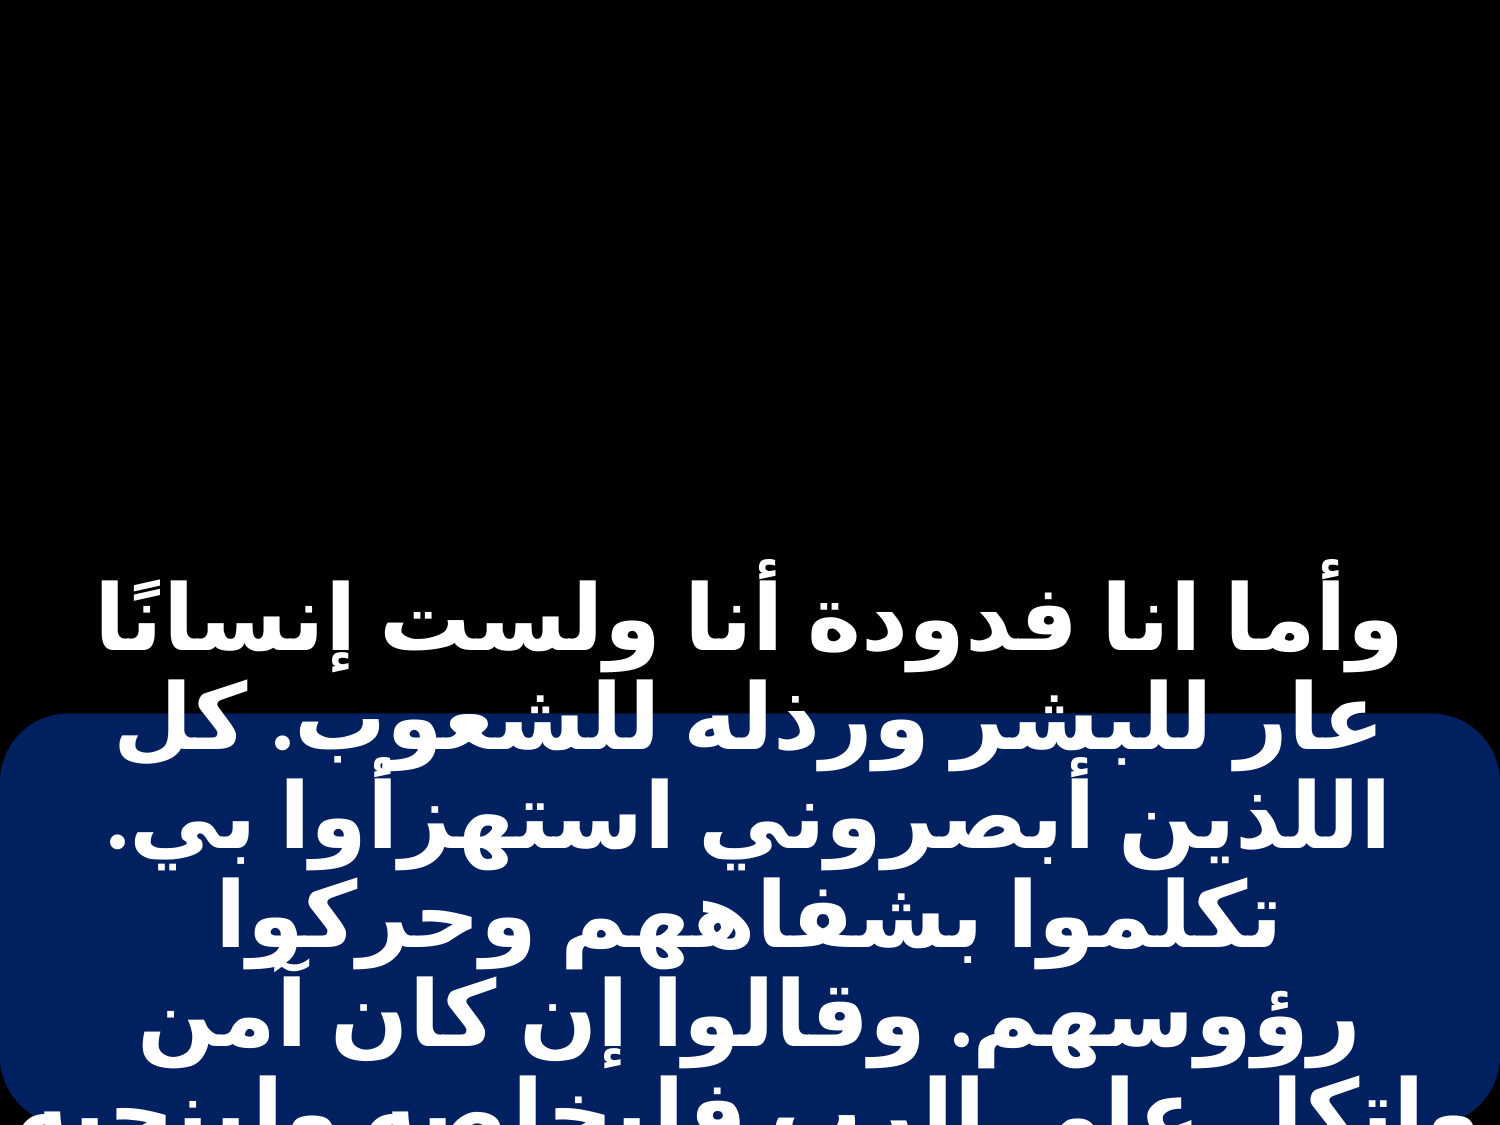

# وأما انا فدودة أنا ولست إنسانًا عار للبشر ورذله للشعوب. كل اللذين أبصروني استهزأوا بي. تكلموا بشفاههم وحركوا رؤوسهم. وقالوا إن كان آمن واتكل على الرب فليخلصه ولينجيه إن كان أراده.